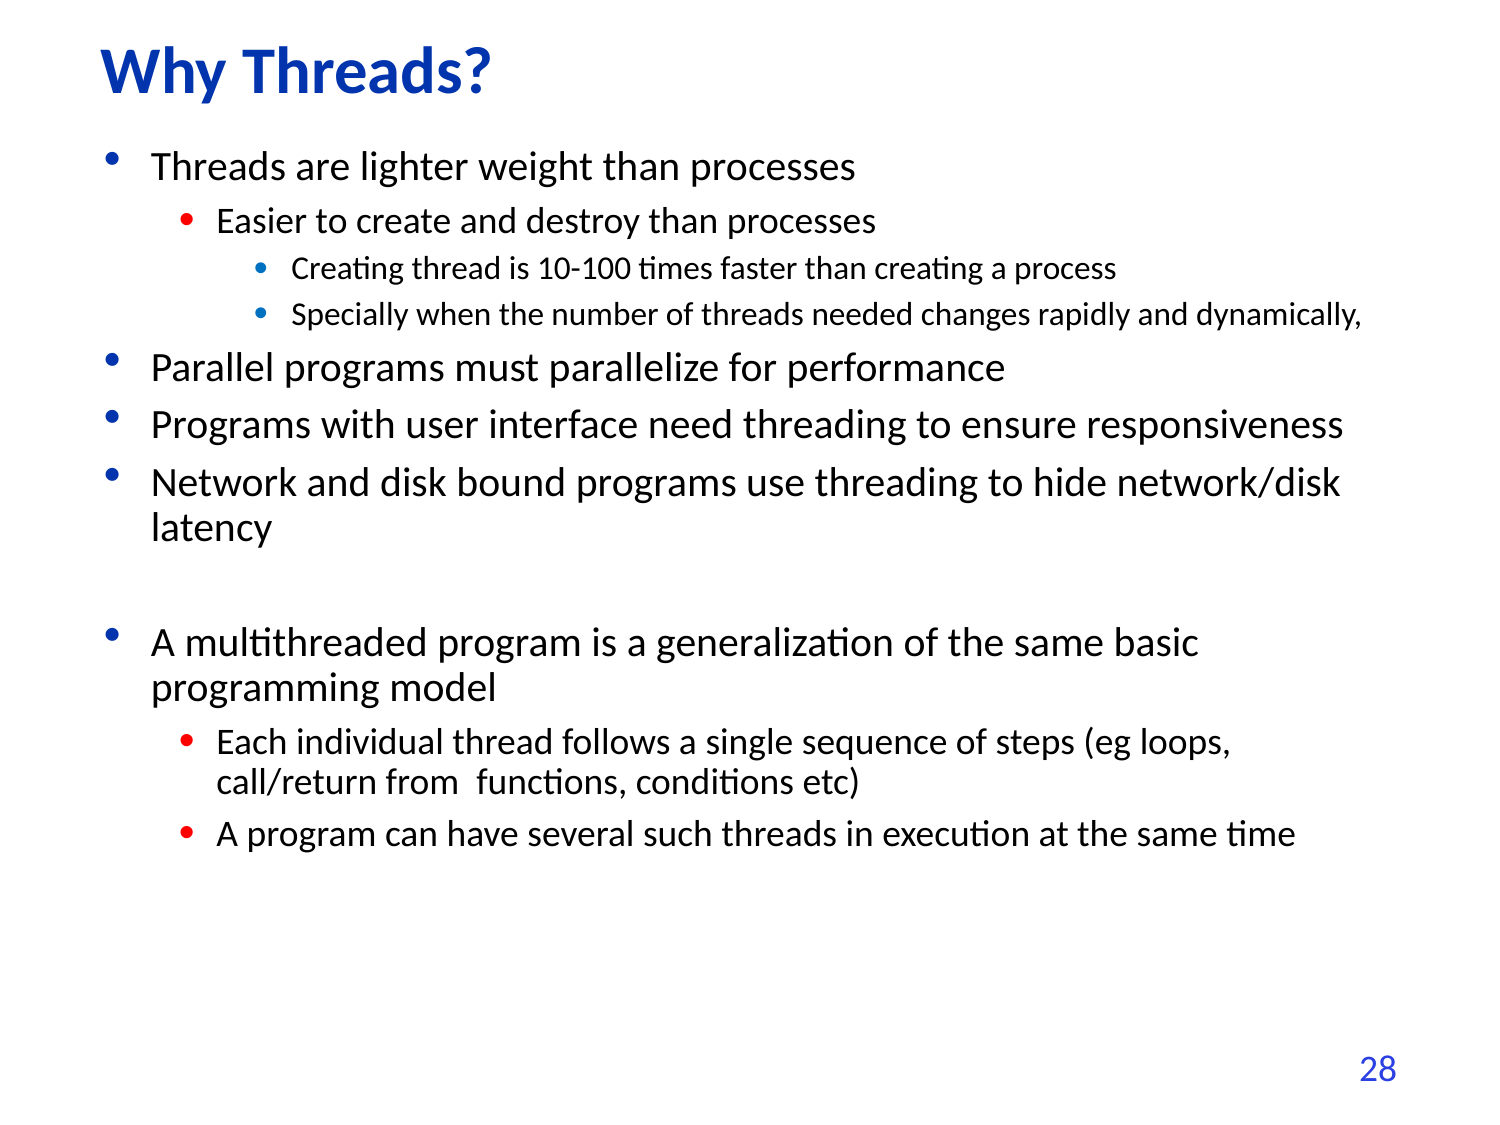

# Why Threads?
Threads are lighter weight than processes
Easier to create and destroy than processes
Creating thread is 10-100 times faster than creating a process
Specially when the number of threads needed changes rapidly and dynamically,
Parallel programs must parallelize for performance
Programs with user interface need threading to ensure responsiveness
Network and disk bound programs use threading to hide network/disk latency

A multithreaded program is a generalization of the same basic programming model
Each individual thread follows a single sequence of steps (eg loops, call/return from  functions, conditions etc)
A program can have several such threads in execution at the same time